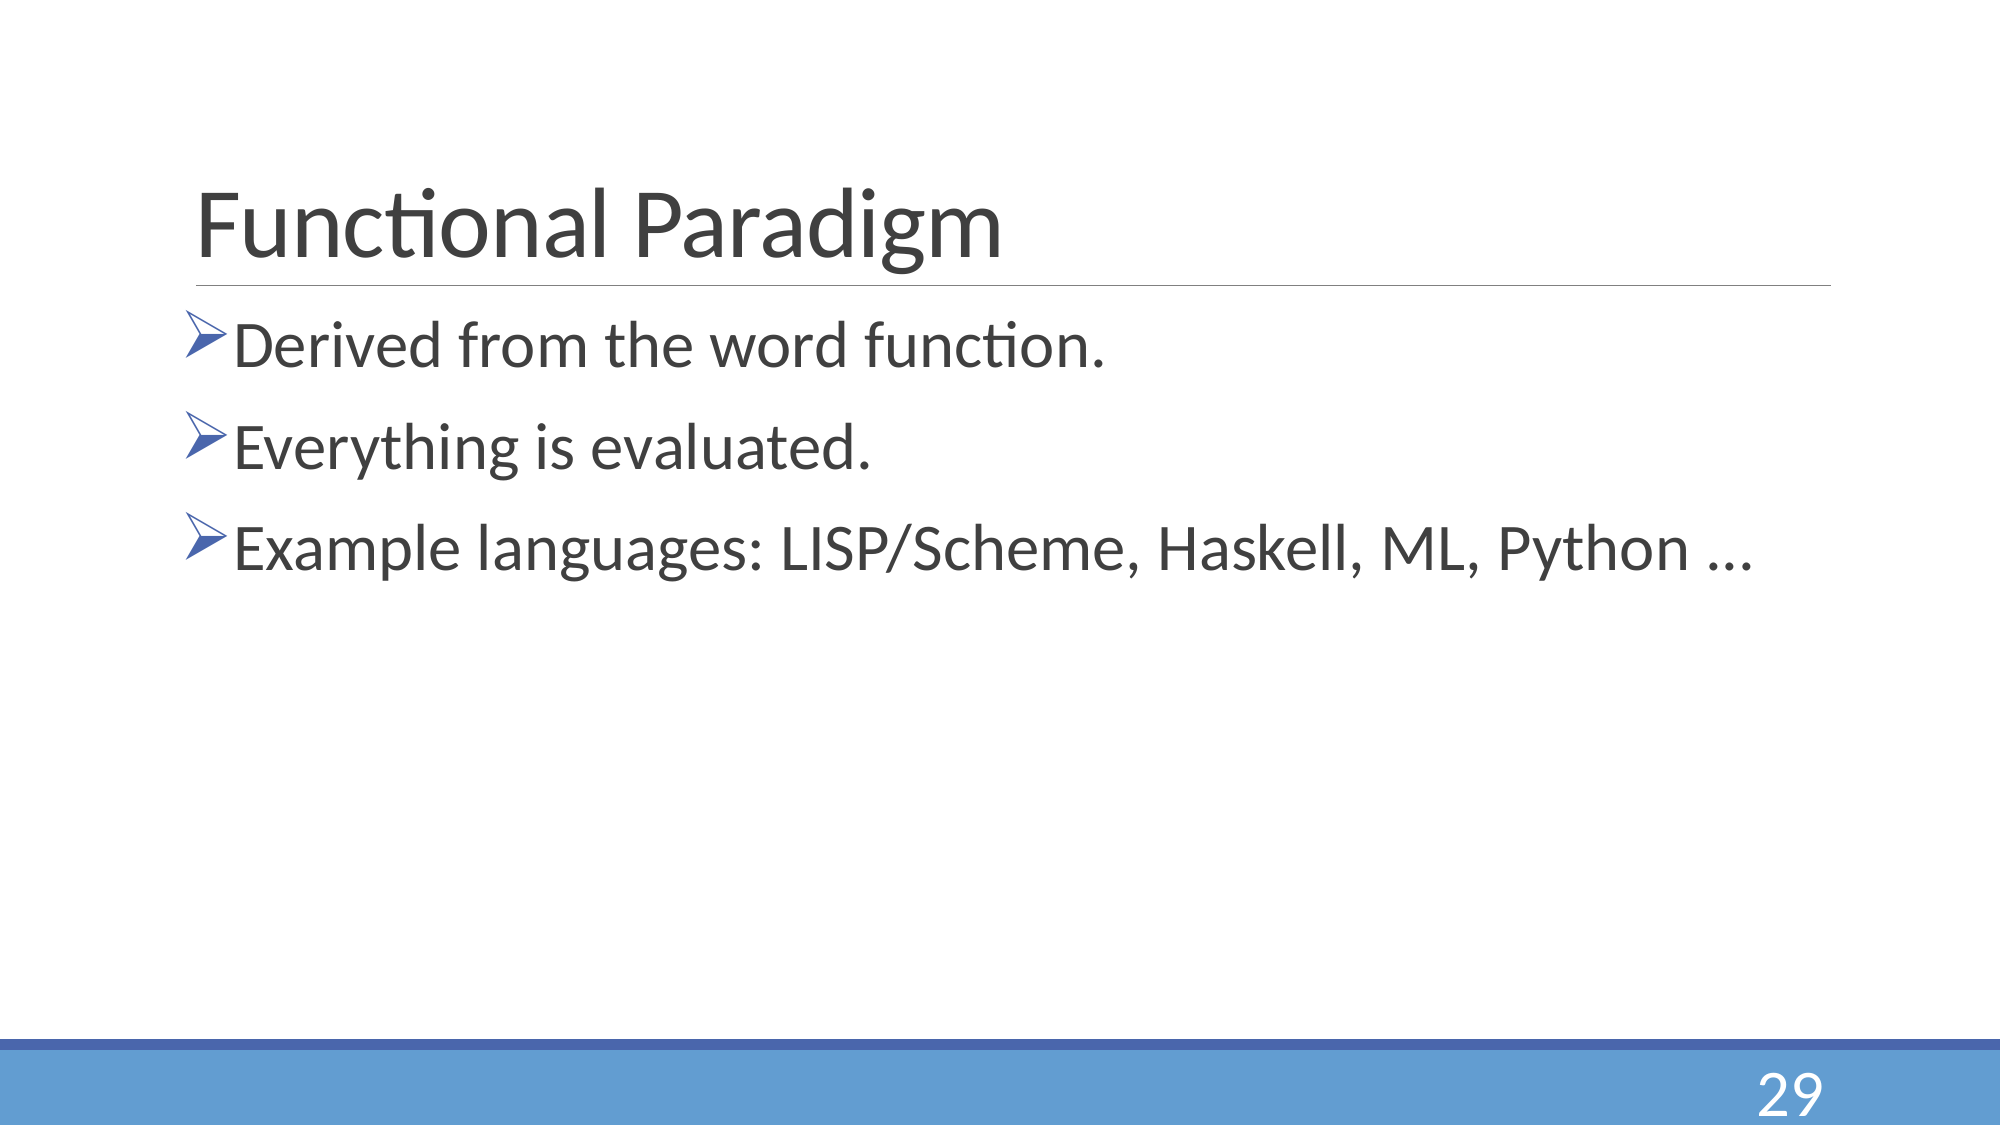

# Functional Paradigm
Derived from the word function.
Everything is evaluated.
Example languages: LISP/Scheme, Haskell, ML, Python ...

29